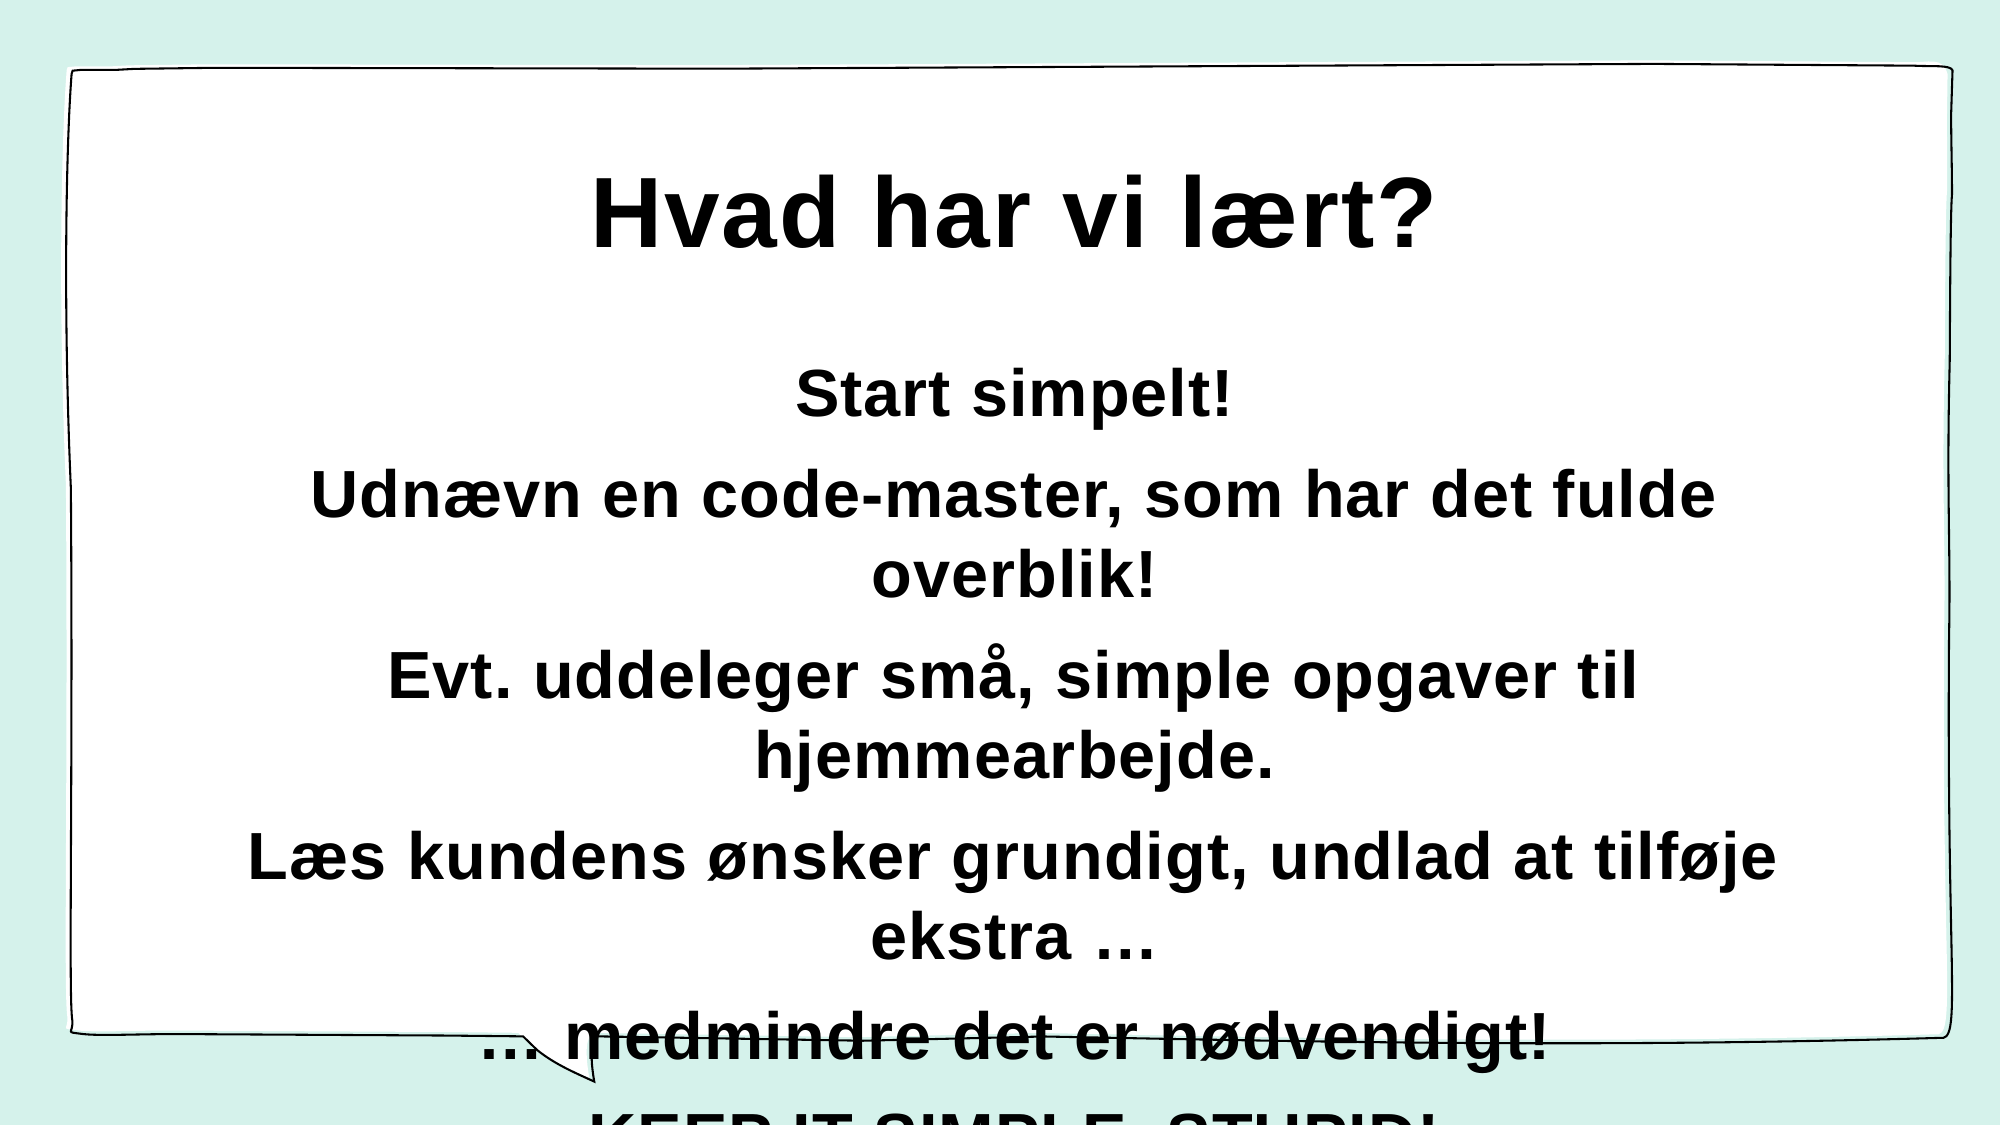

# Hvad har vi lært?
Start simpelt!
Udnævn en code-master, som har det fulde overblik!
Evt. uddeleger små, simple opgaver til hjemmearbejde.
Læs kundens ønsker grundigt, undlad at tilføje ekstra …
… medmindre det er nødvendigt!
KEEP IT SIMPLE, STUPID!